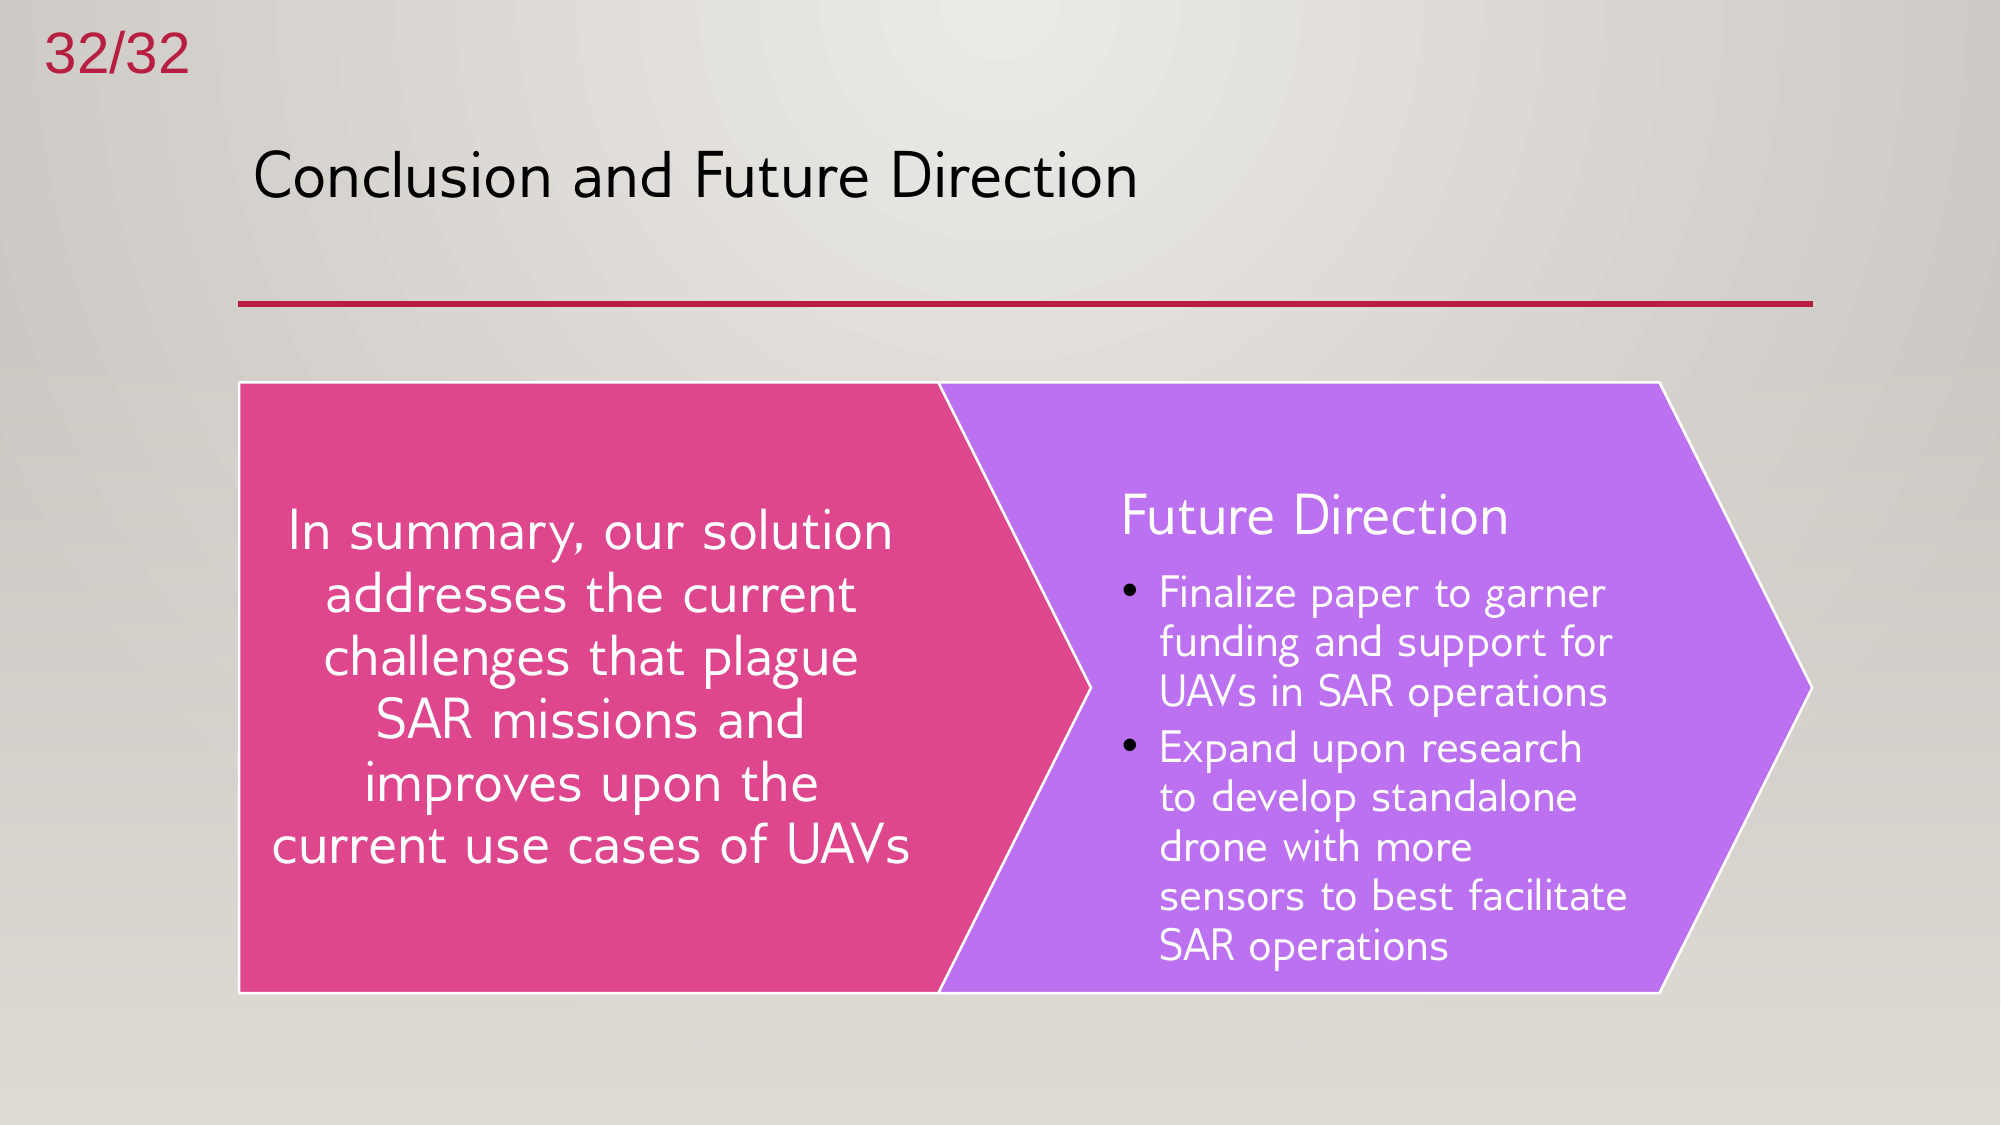

32/32
# Conclusion and Future Direction

In summary, our solution addresses the current challenges that plague SAR missions and improves upon the current use cases of UAVs

Future Direction
Finalize paper to garner funding and support for UAVs in SAR operations
Expand upon research to develop standalone drone with more sensors to best facilitate SAR operations